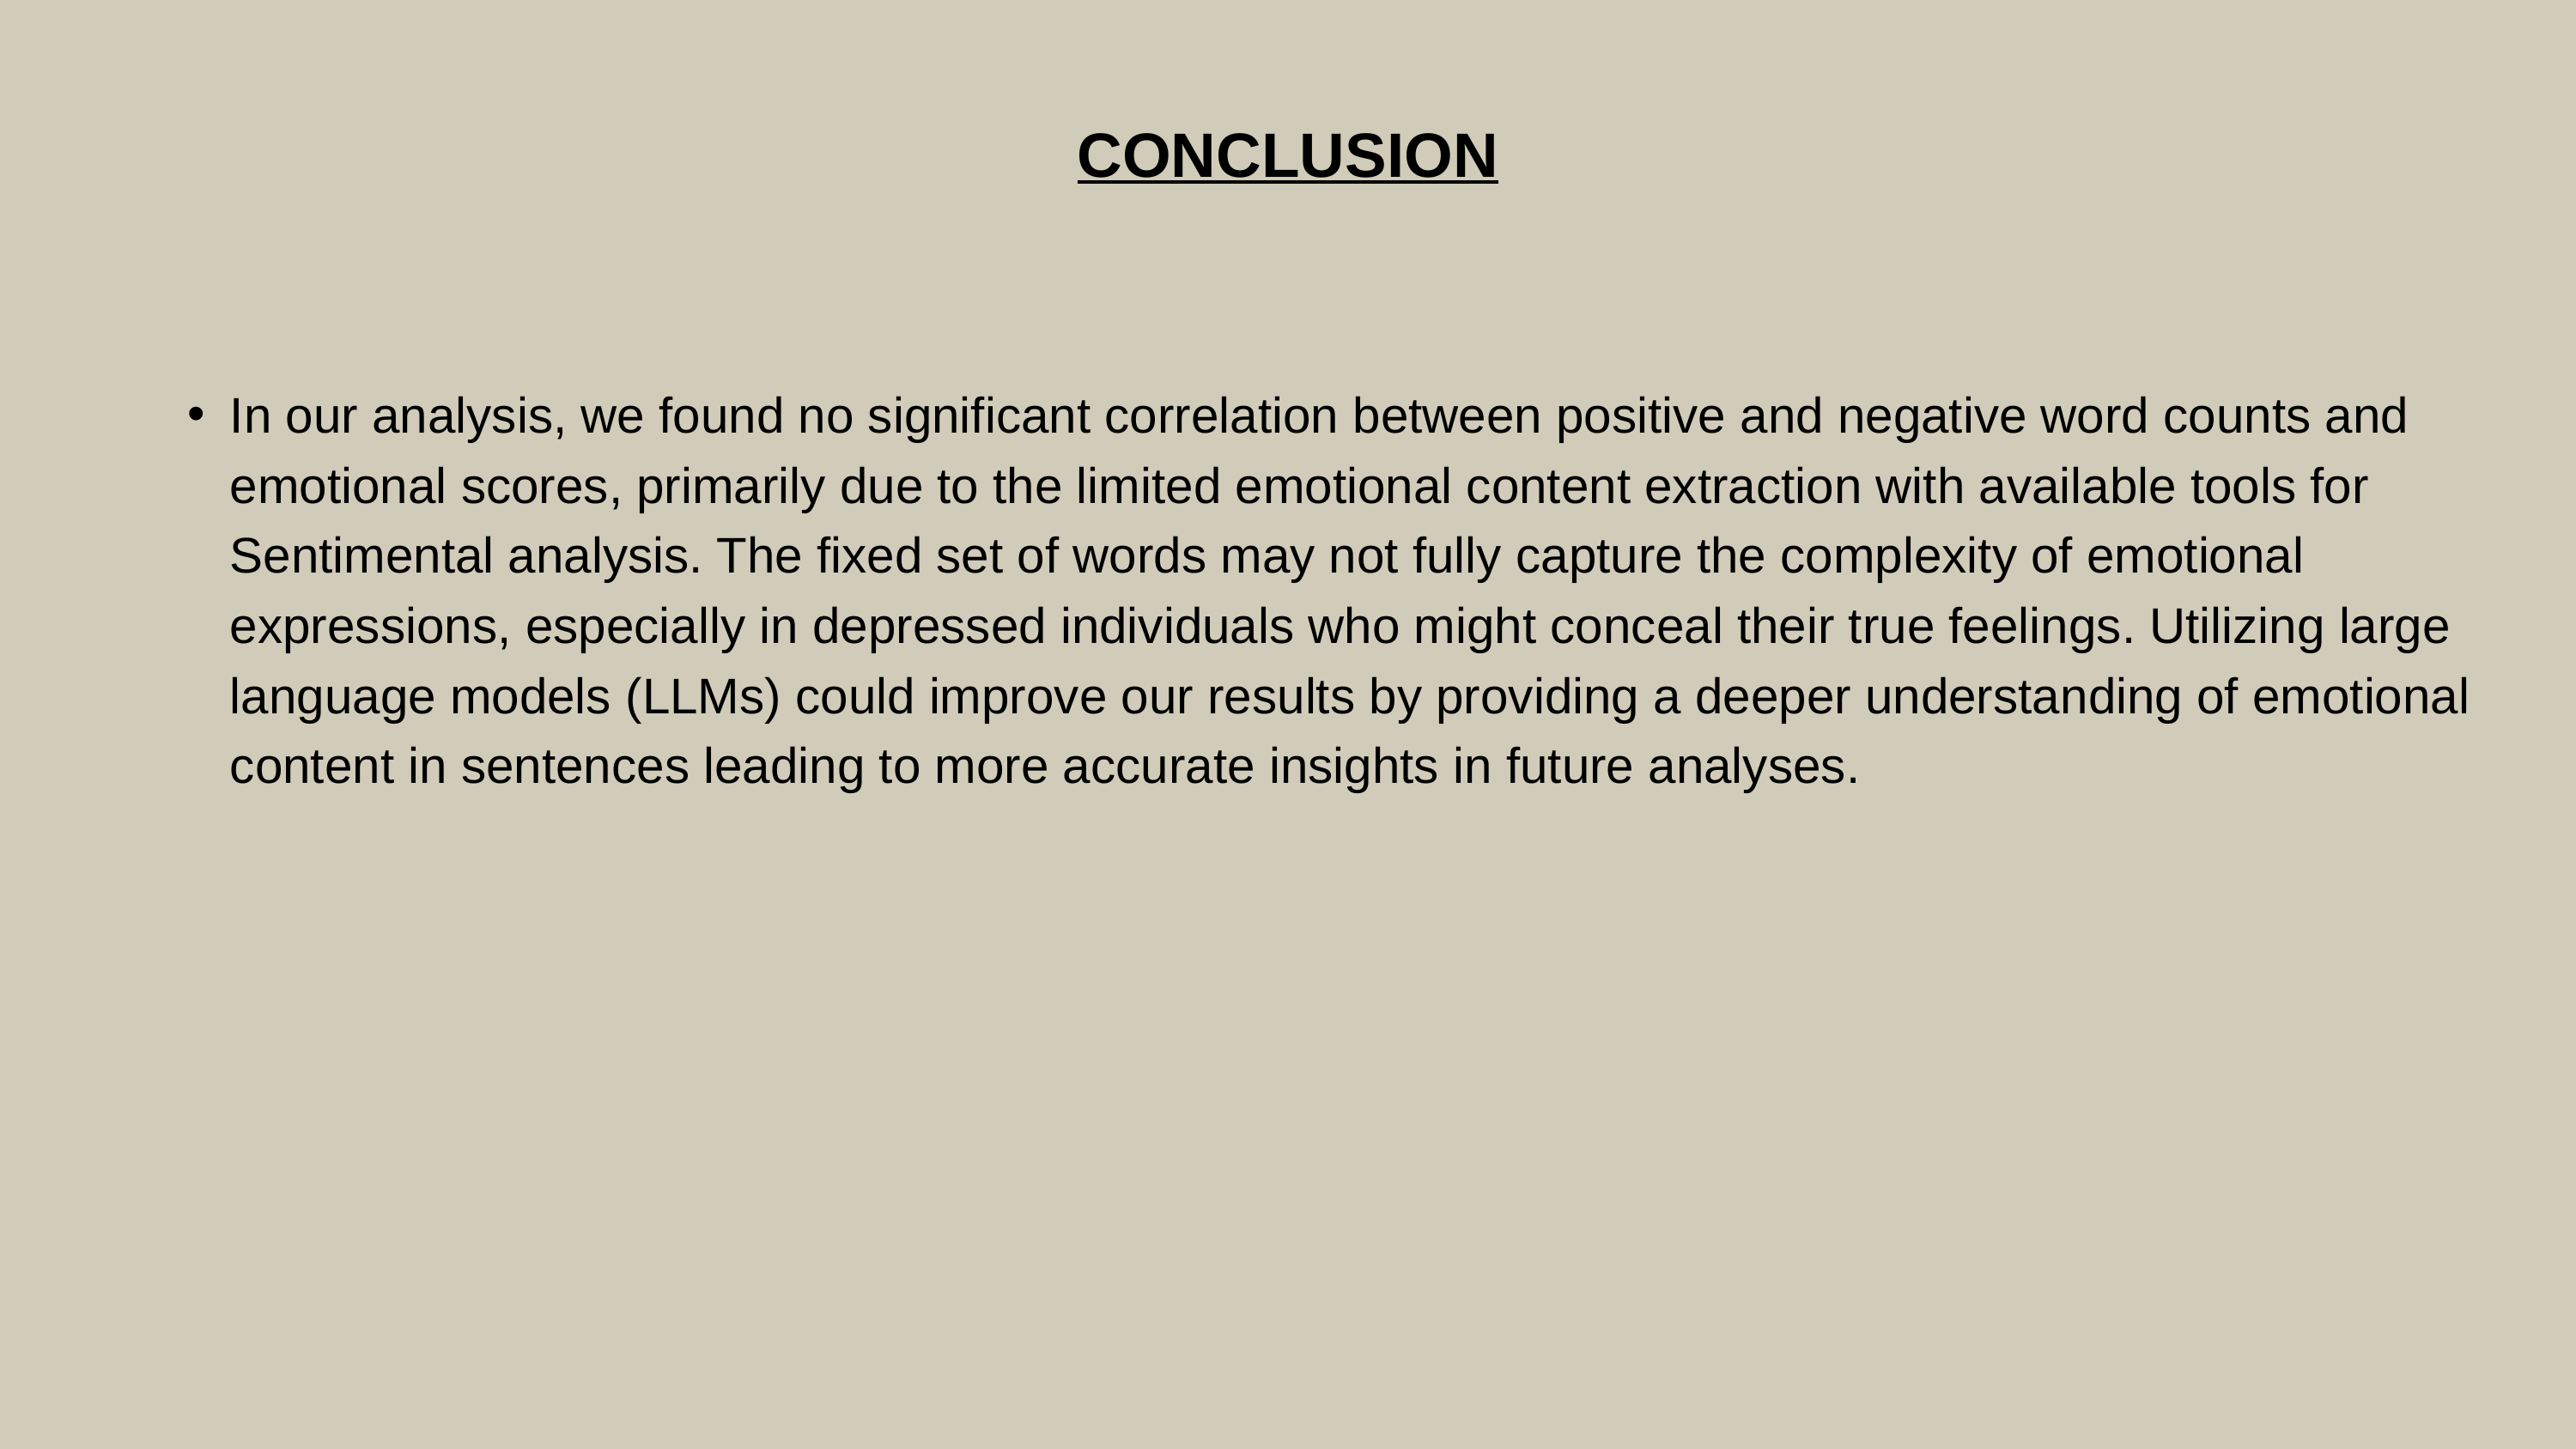

CONCLUSION

In our analysis, we found no significant correlation between positive and negative word counts and emotional scores, primarily due to the limited emotional content extraction with available tools for Sentimental analysis. The fixed set of words may not fully capture the complexity of emotional expressions, especially in depressed individuals who might conceal their true feelings. Utilizing large language models (LLMs) could improve our results by providing a deeper understanding of emotional content in sentences leading to more accurate insights in future analyses.